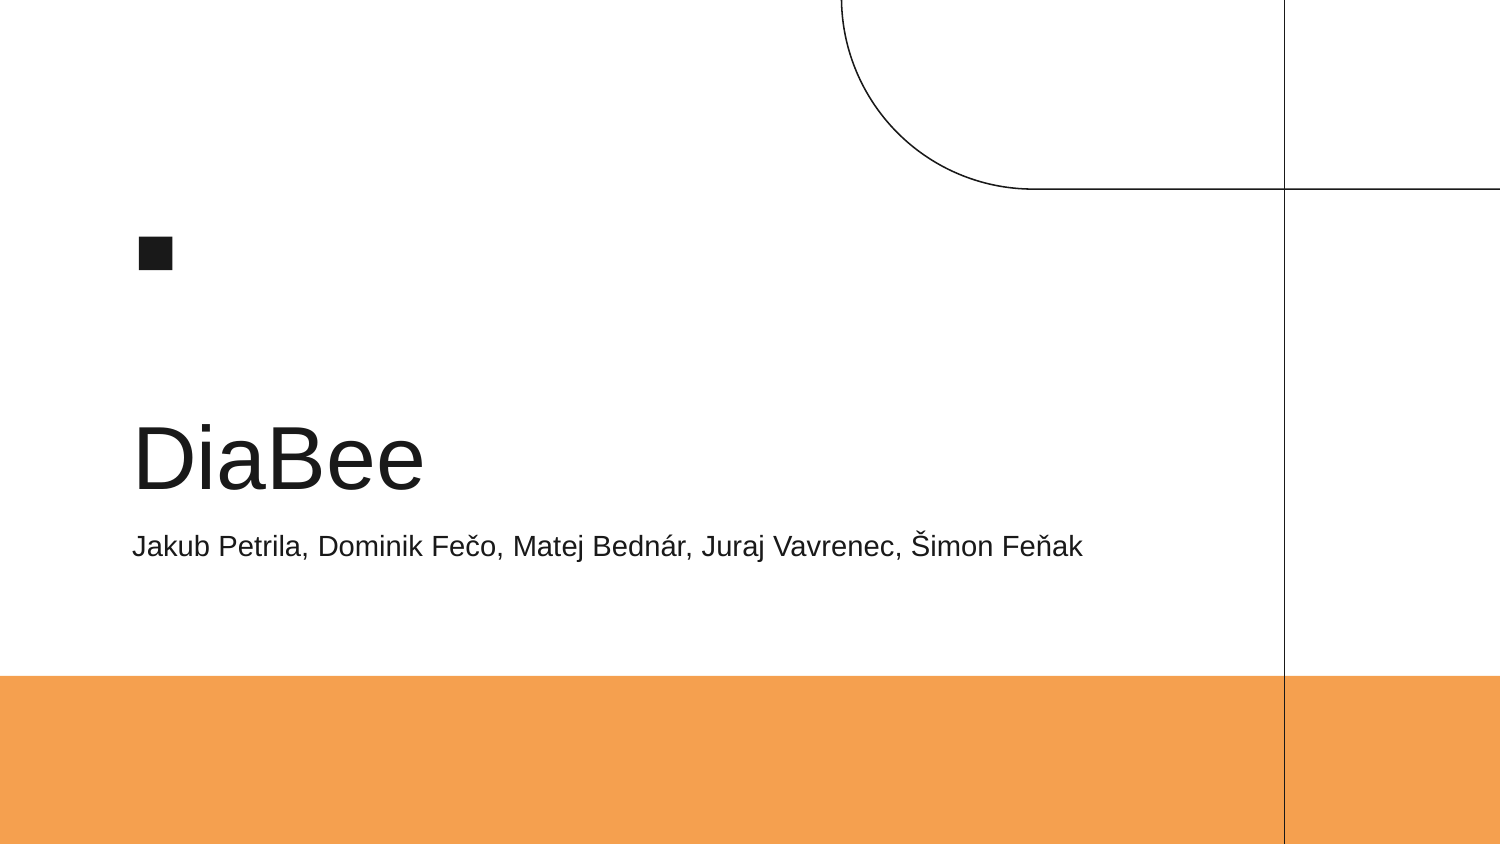

# DiaBee
Jakub Petrila, Dominik Fečo, Matej Bednár, Juraj Vavrenec, Šimon Feňak